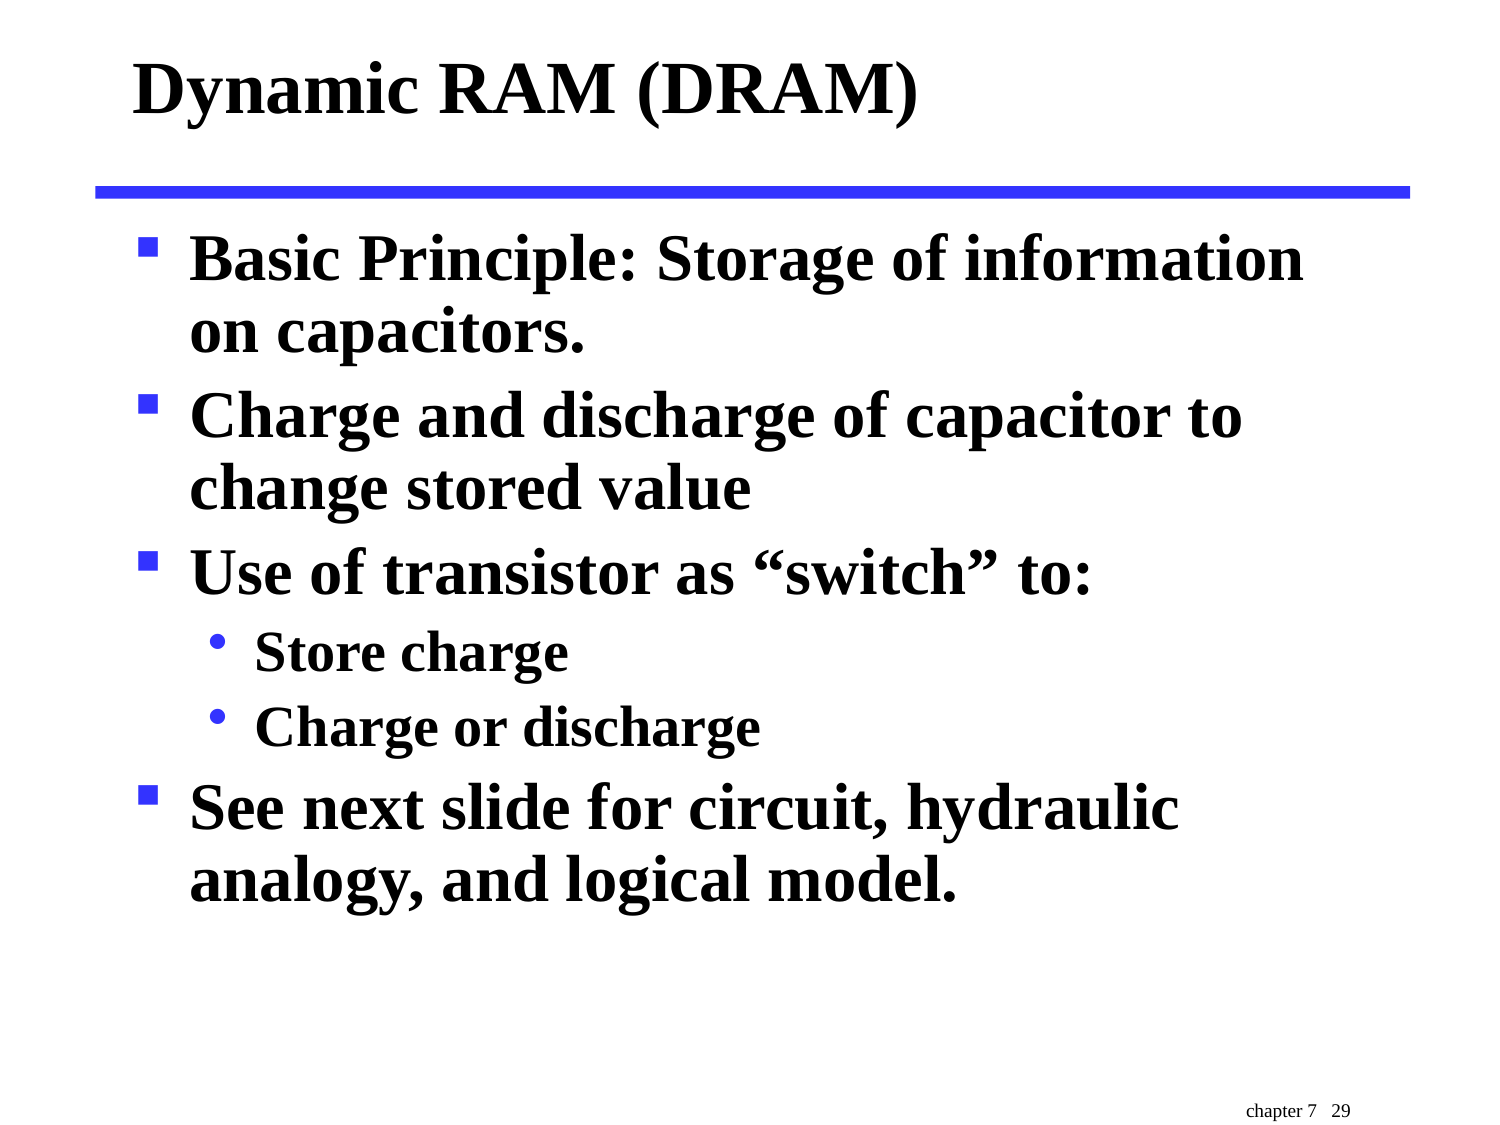

# Dynamic RAM (DRAM)
Basic Principle: Storage of information on capacitors.
Charge and discharge of capacitor to change stored value
Use of transistor as “switch” to:
Store charge
Charge or discharge
See next slide for circuit, hydraulic analogy, and logical model.
chapter 7   29